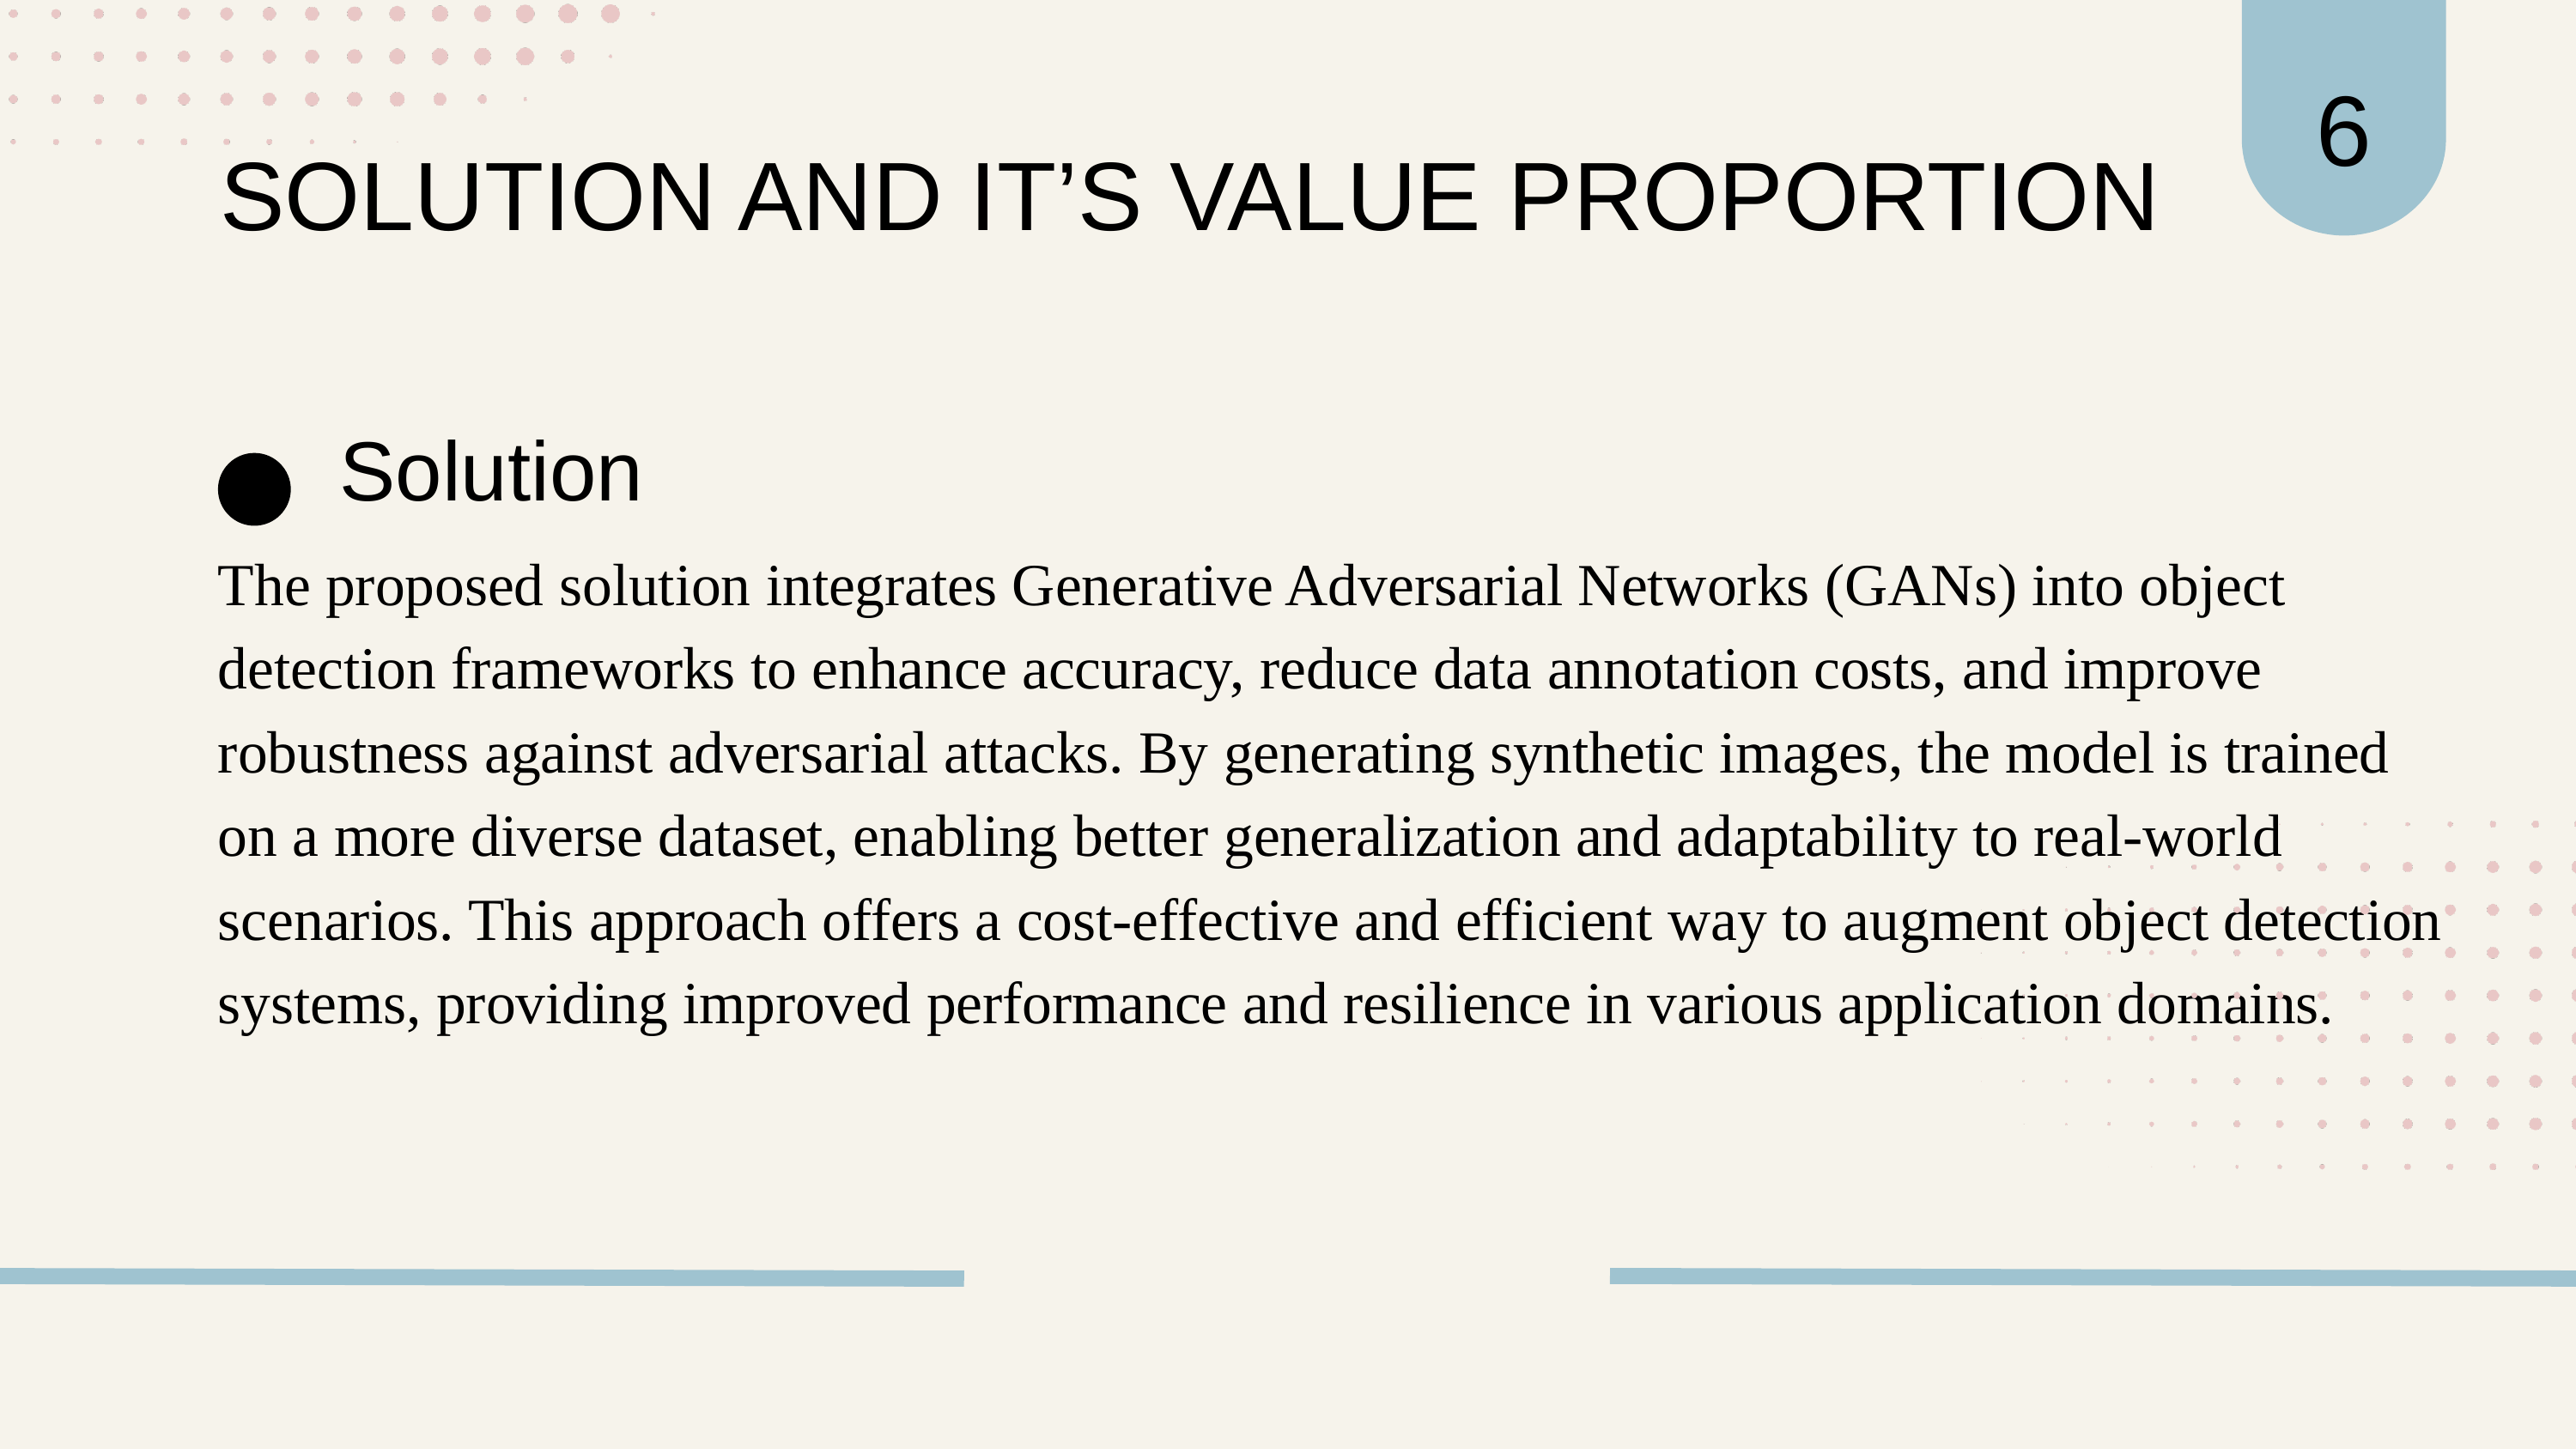

6

SOLUTION AND IT’S VALUE PROPORTION
Solution

The proposed solution integrates Generative Adversarial Networks (GANs) into object detection frameworks to enhance accuracy, reduce data annotation costs, and improve robustness against adversarial attacks. By generating synthetic images, the model is trained on a more diverse dataset, enabling better generalization and adaptability to real-world scenarios. This approach offers a cost-effective and efficient way to augment object detection systems, providing improved performance and resilience in various application domains.